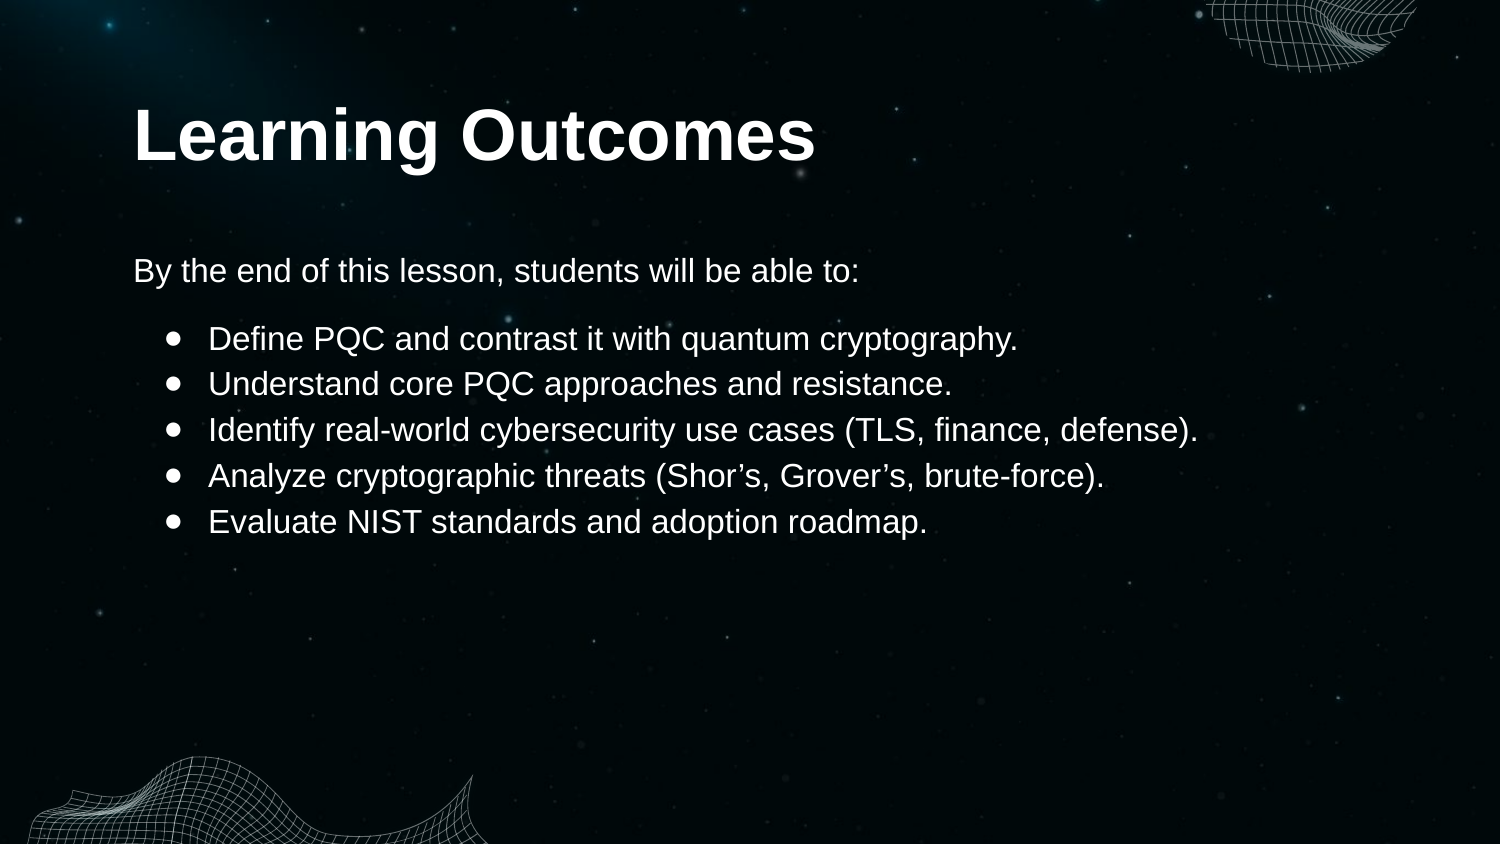

# Learning Outcomes
By the end of this lesson, students will be able to:
Define PQC and contrast it with quantum cryptography.
Understand core PQC approaches and resistance.
Identify real-world cybersecurity use cases (TLS, finance, defense).
Analyze cryptographic threats (Shor’s, Grover’s, brute-force).
Evaluate NIST standards and adoption roadmap.